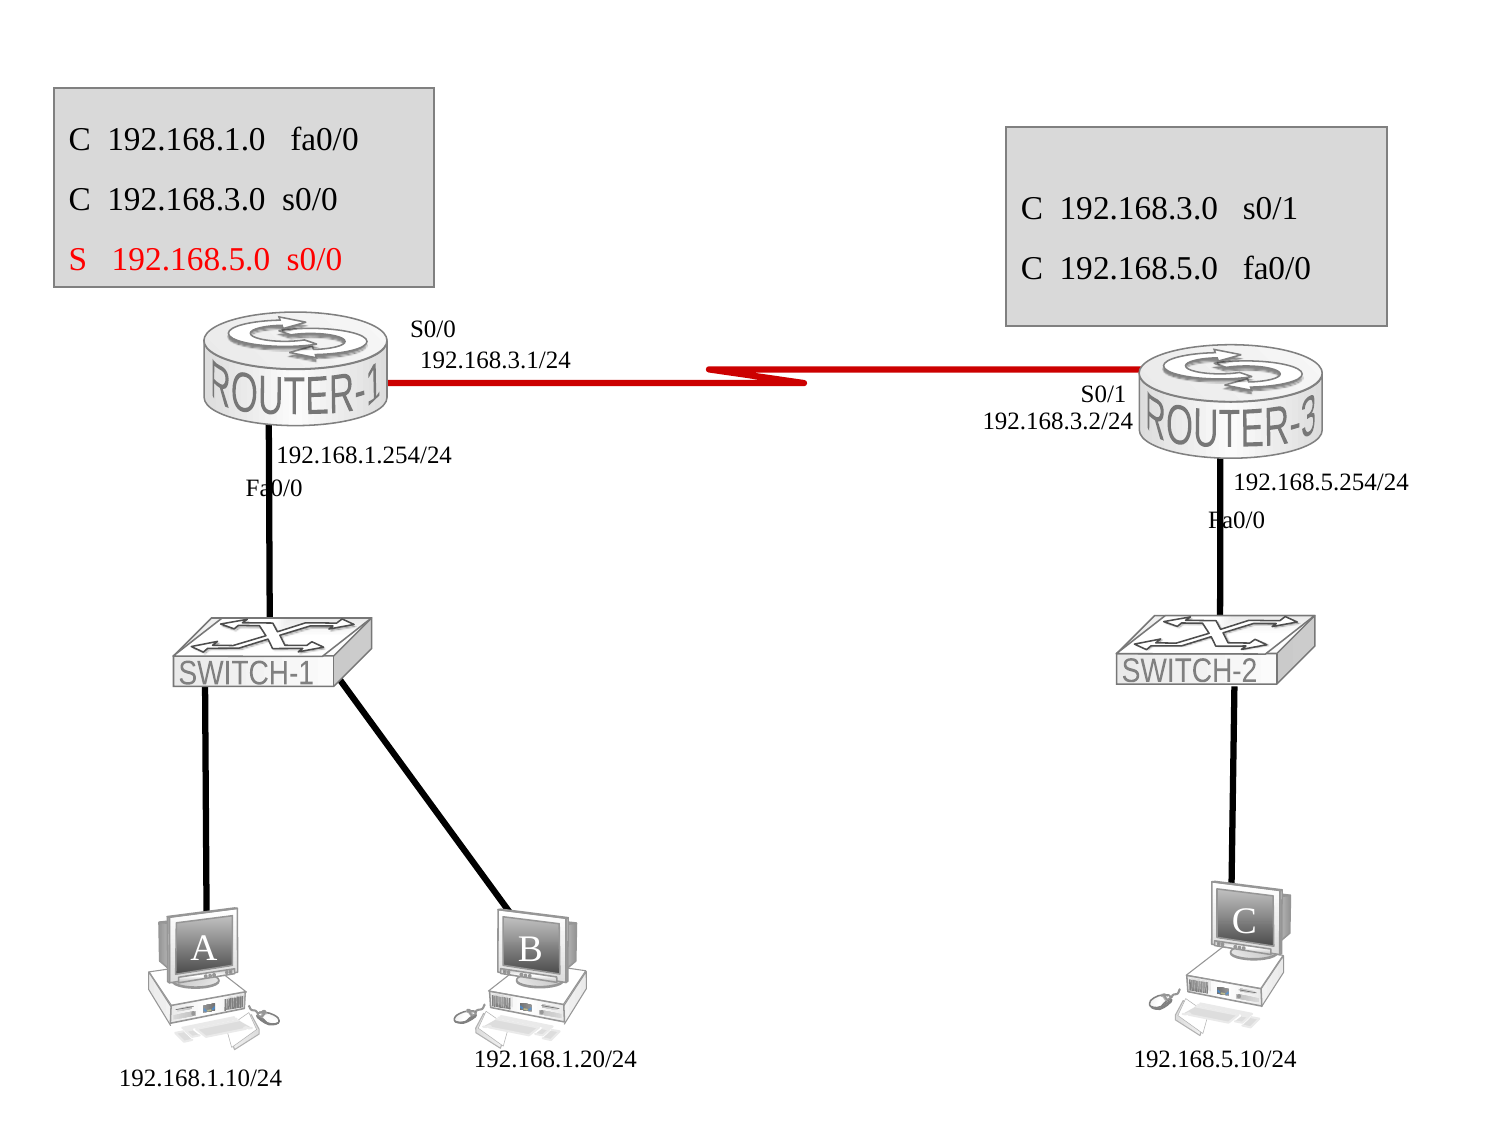

C  192.168.1.0   fa0/0
C  192.168.3.0  s0/0
S   192.168.5.0  s0/0
C  192.168.3.0   s0/1
C  192.168.5.0   fa0/0
S0/0

ROUTER-1
192.168.3.1/24

ROUTER-3

S0/1
192.168.3.2/24
192.168.1.254/24
192.168.5.254/24
Fa0/0
Fa0/0

SWITCH-2

SWITCH-1

C

192.168.5.10/24

A

B

192.168.1.20/24
192.168.1.10/24